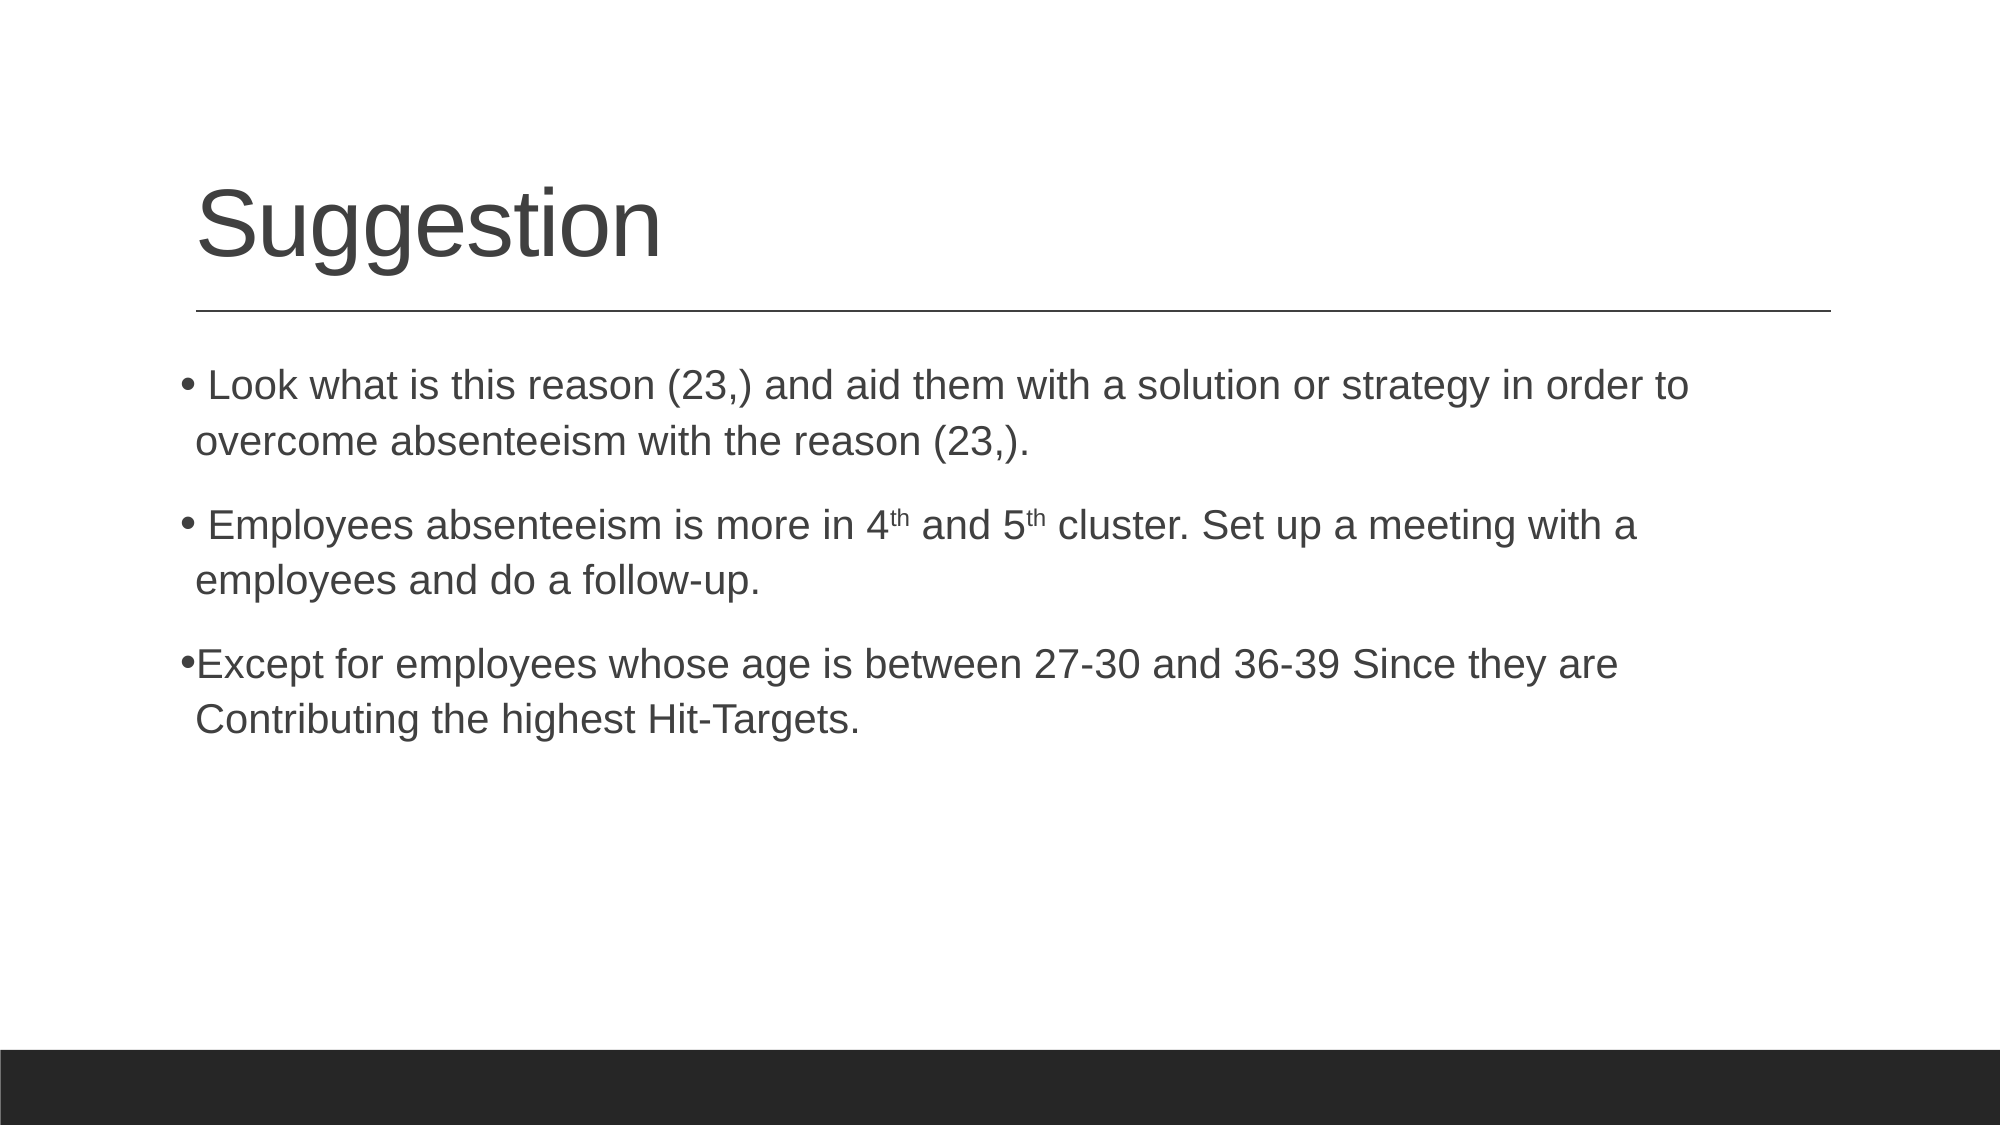

# Suggestion
 Look what is this reason (23,) and aid them with a solution or strategy in order to overcome absenteeism with the reason (23,).
 Employees absenteeism is more in 4th and 5th cluster. Set up a meeting with a employees and do a follow-up.
Except for employees whose age is between 27-30 and 36-39 Since they are Contributing the highest Hit-Targets.